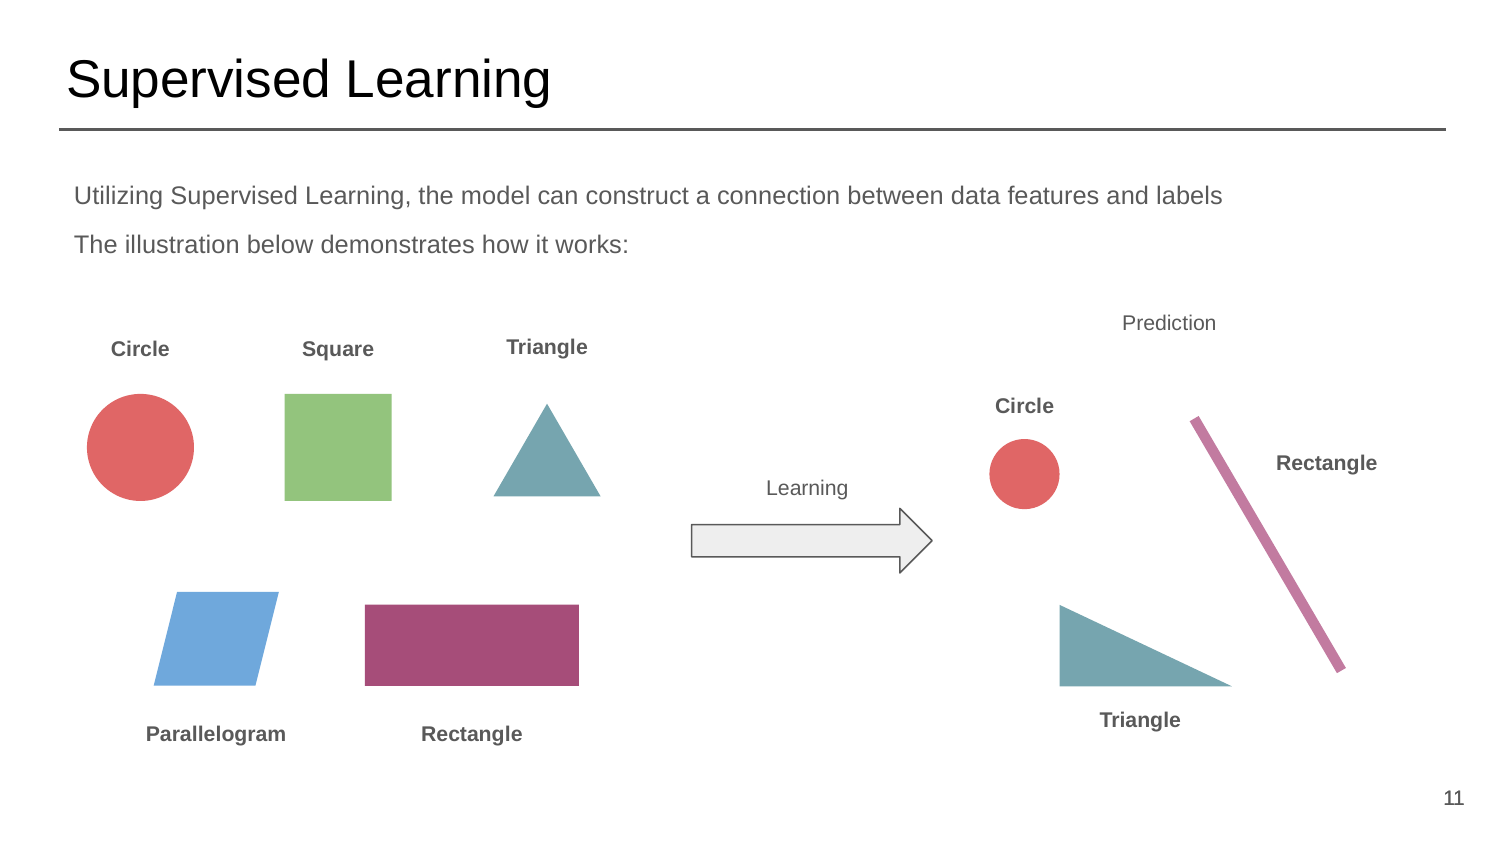

# Supervised Learning
Utilizing Supervised Learning, the model can construct a connection between data features and labels
The illustration below demonstrates how it works:
Prediction
Triangle
Circle
Square
Circle

Rectangle
Learning

Triangle
Parallelogram
Rectangle
11
11